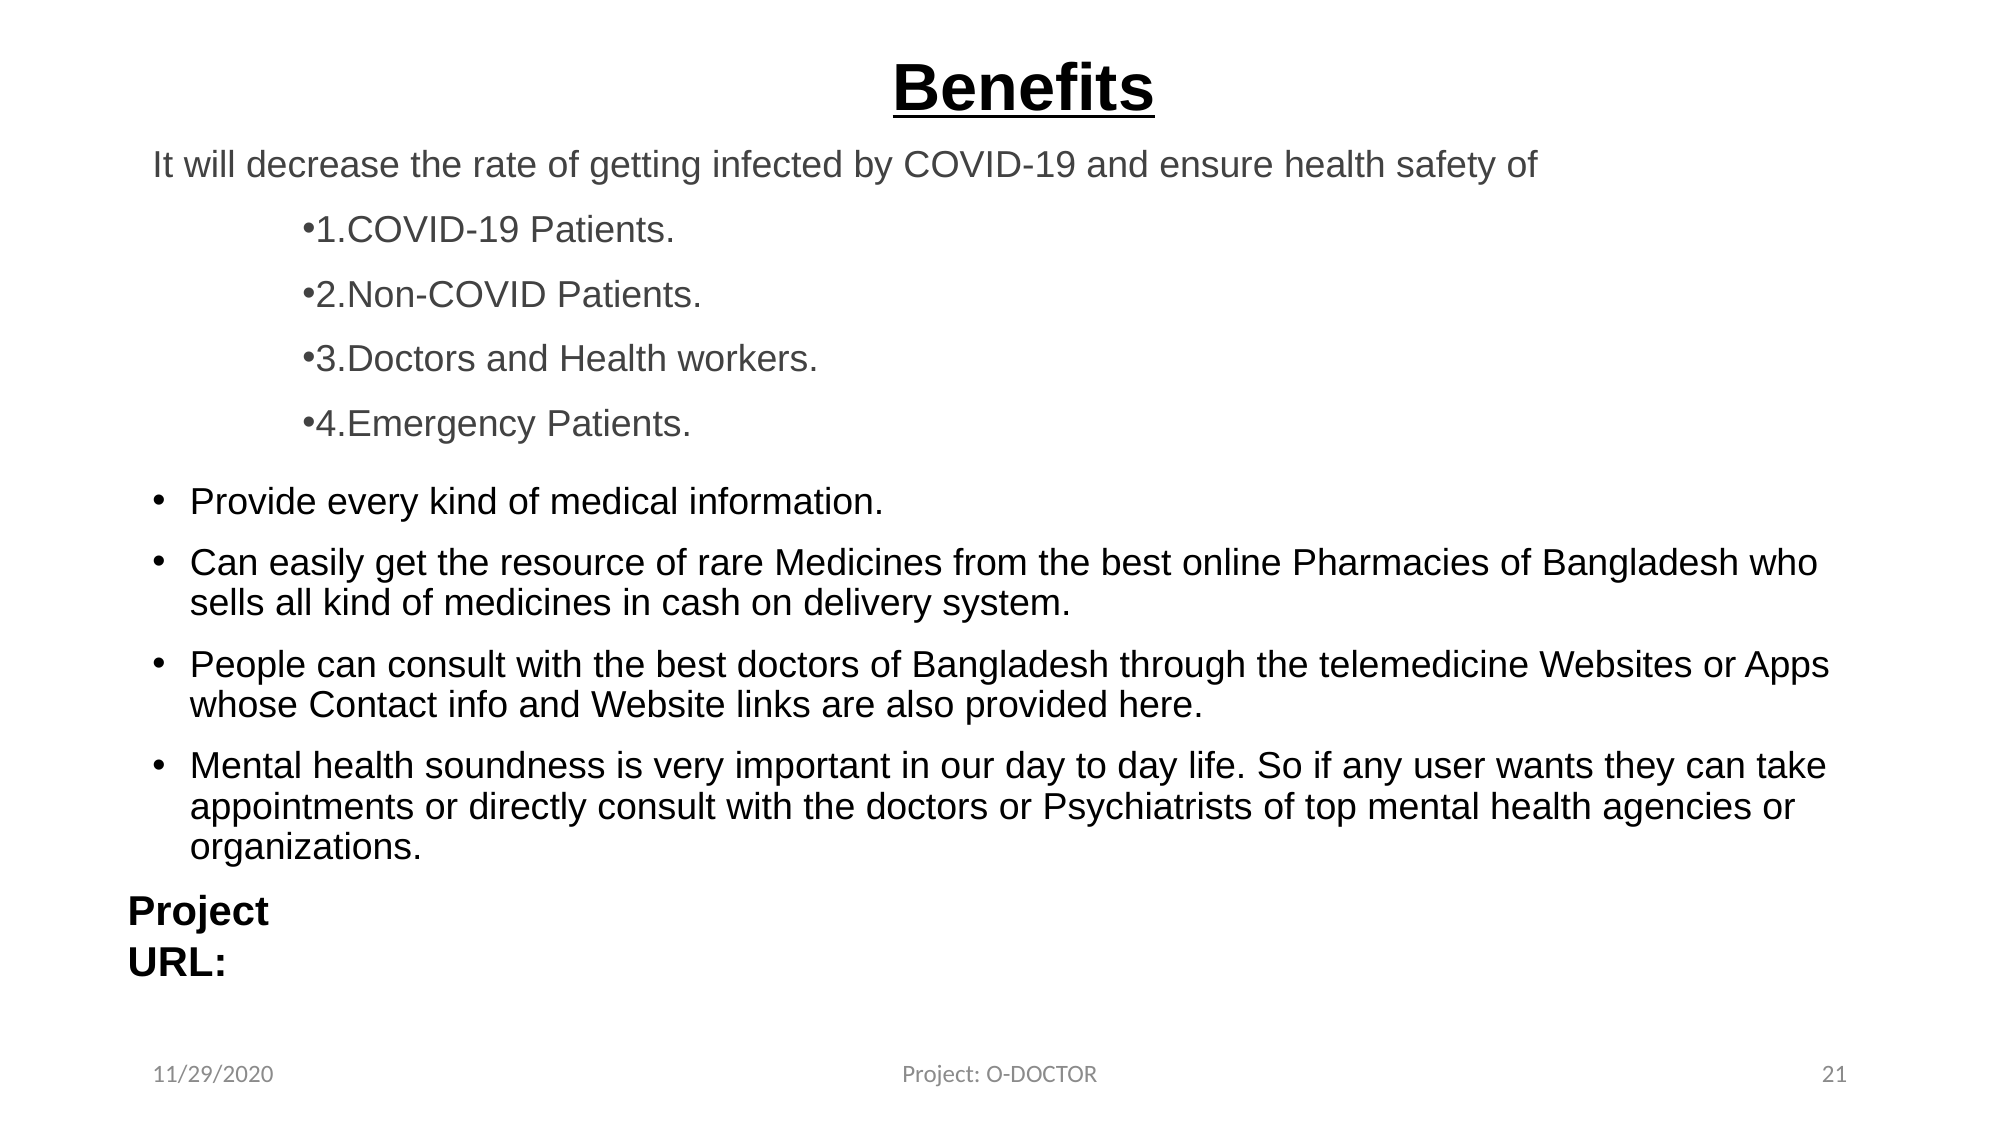

Benefits
It will decrease the rate of getting infected by COVID-19 and ensure health safety of
1.COVID-19 Patients.
2.Non-COVID Patients.
3.Doctors and Health workers.
4.Emergency Patients.
Provide every kind of medical information.
Can easily get the resource of rare Medicines from the best online Pharmacies of Bangladesh who sells all kind of medicines in cash on delivery system.
People can consult with the best doctors of Bangladesh through the telemedicine Websites or Apps whose Contact info and Website links are also provided here.
Mental health soundness is very important in our day to day life. So if any user wants they can take appointments or directly consult with the doctors or Psychiatrists of top mental health agencies or organizations.
Project URL:
11/29/2020
Project: O-DOCTOR
21